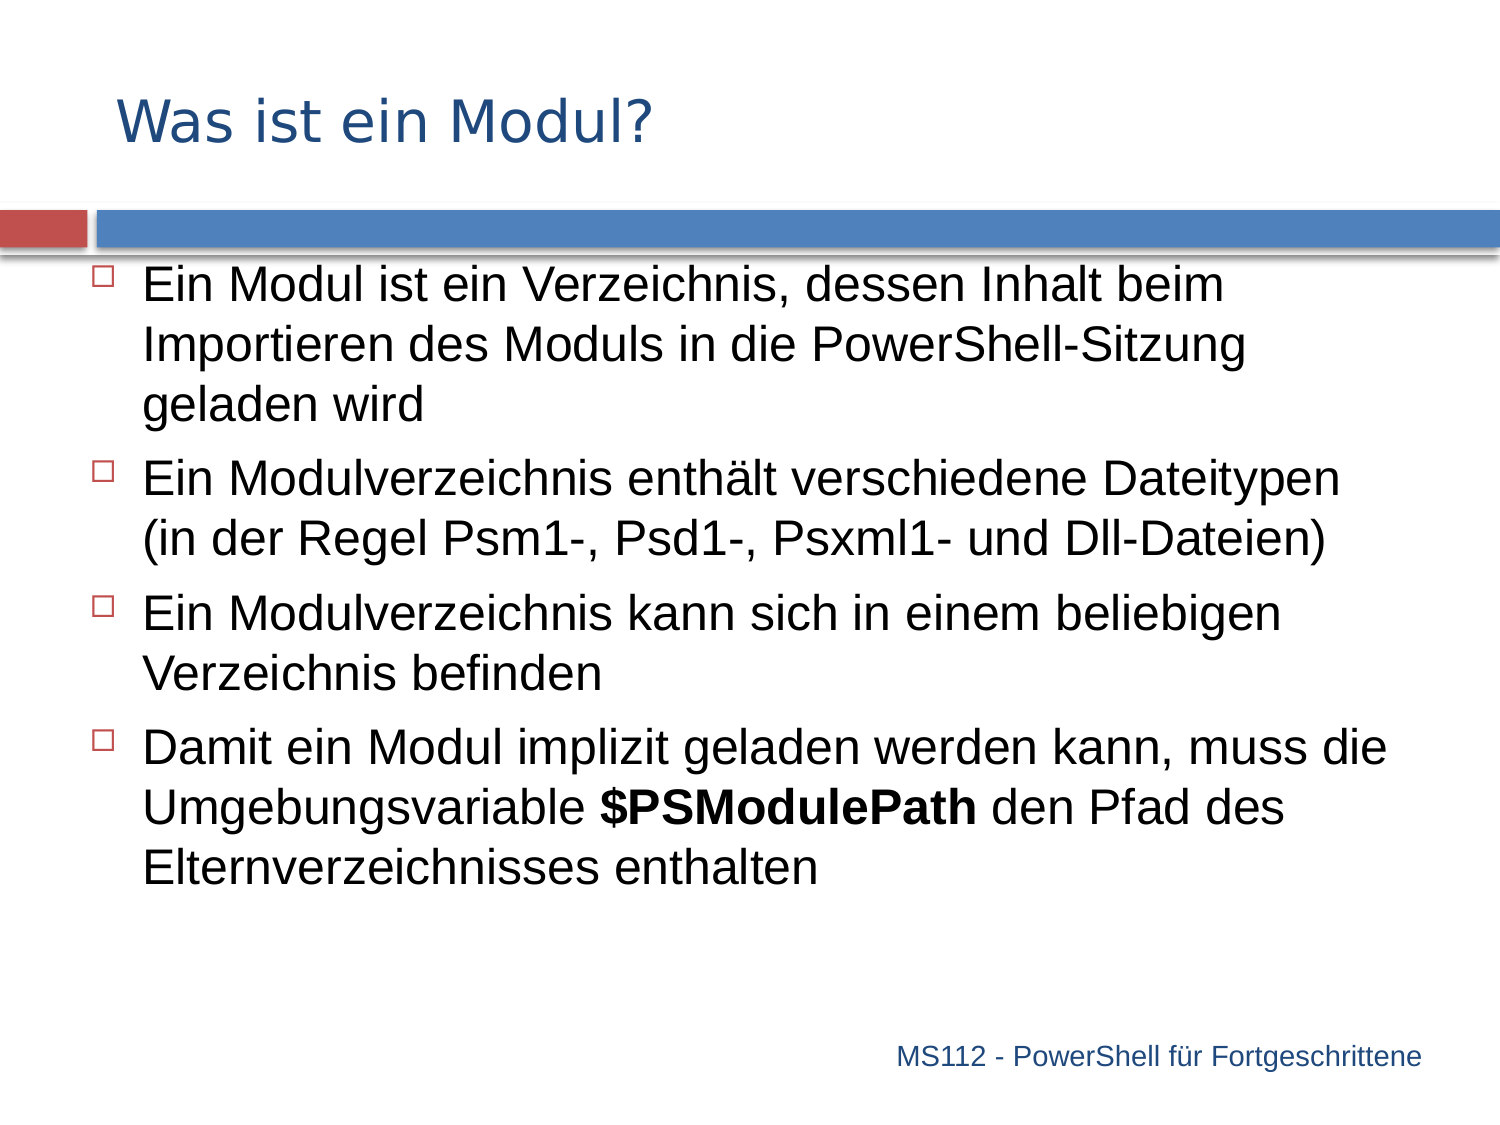

# Was ist ein Modul?
Ein Modul ist ein Verzeichnis, dessen Inhalt beim Importieren des Moduls in die PowerShell-Sitzung geladen wird
Ein Modulverzeichnis enthält verschiedene Dateitypen (in der Regel Psm1-, Psd1-, Psxml1- und Dll-Dateien)
Ein Modulverzeichnis kann sich in einem beliebigen Verzeichnis befinden
Damit ein Modul implizit geladen werden kann, muss die Umgebungsvariable $PSModulePath den Pfad des Elternverzeichnisses enthalten

MS112 - PowerShell für Fortgeschrittene